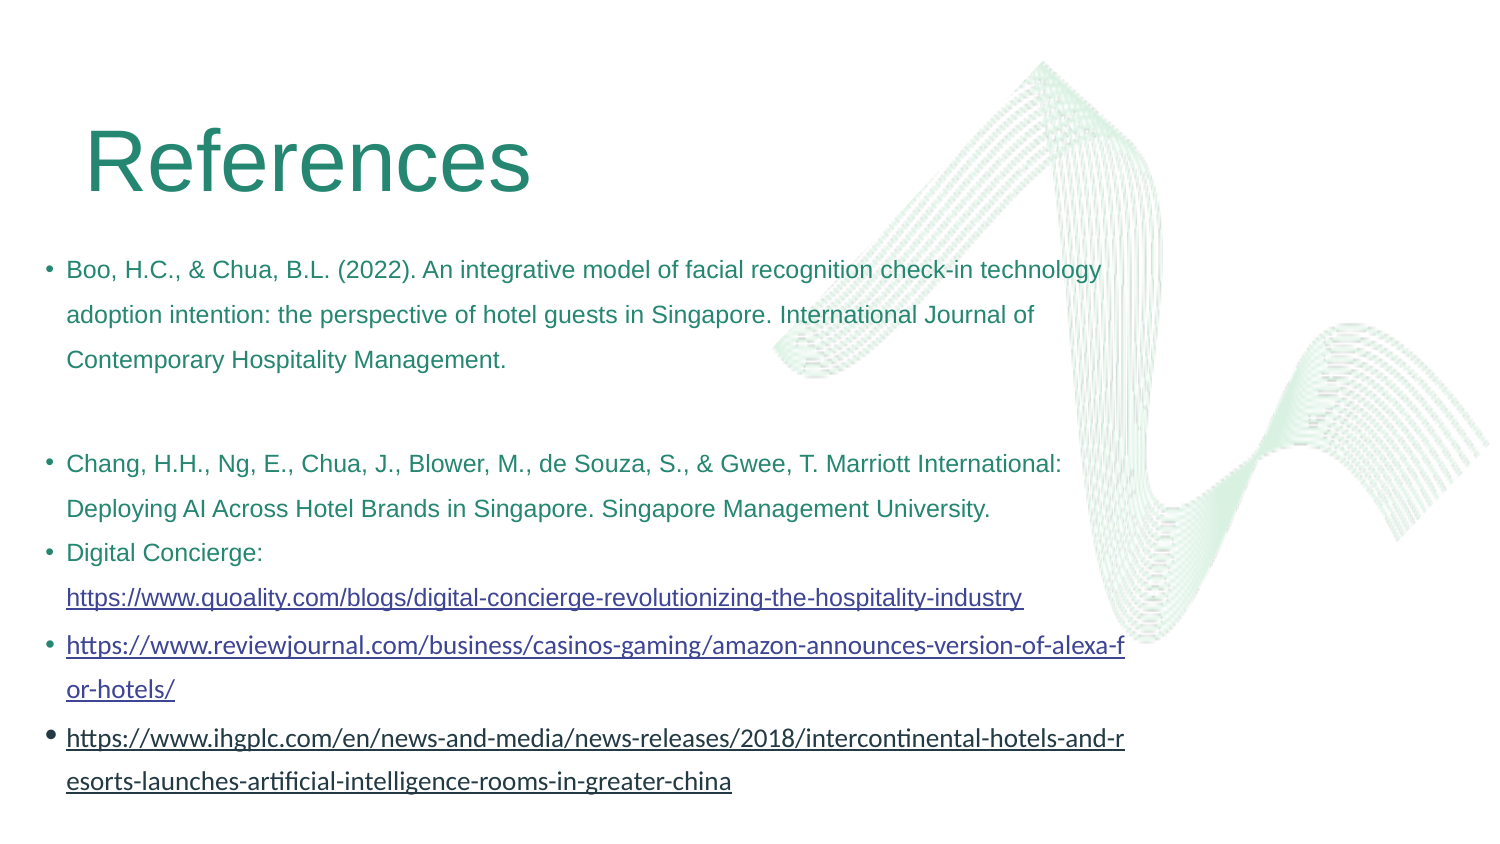

References

Boo, H.C., & Chua, B.L. (2022). An integrative model of facial recognition check-in technology adoption intention: the perspective of hotel guests in Singapore. International Journal of Contemporary Hospitality Management.
Chang, H.H., Ng, E., Chua, J., Blower, M., de Souza, S., & Gwee, T. Marriott International: Deploying AI Across Hotel Brands in Singapore. Singapore Management University.
Digital Concierge: https://www.quoality.com/blogs/digital-concierge-revolutionizing-the-hospitality-industry
https://www.reviewjournal.com/business/casinos-gaming/amazon-announces-version-of-alexa-for-hotels/
https://www.ihgplc.com/en/news-and-media/news-releases/2018/intercontinental-hotels-and-resorts-launches-artificial-intelligence-rooms-in-greater-china